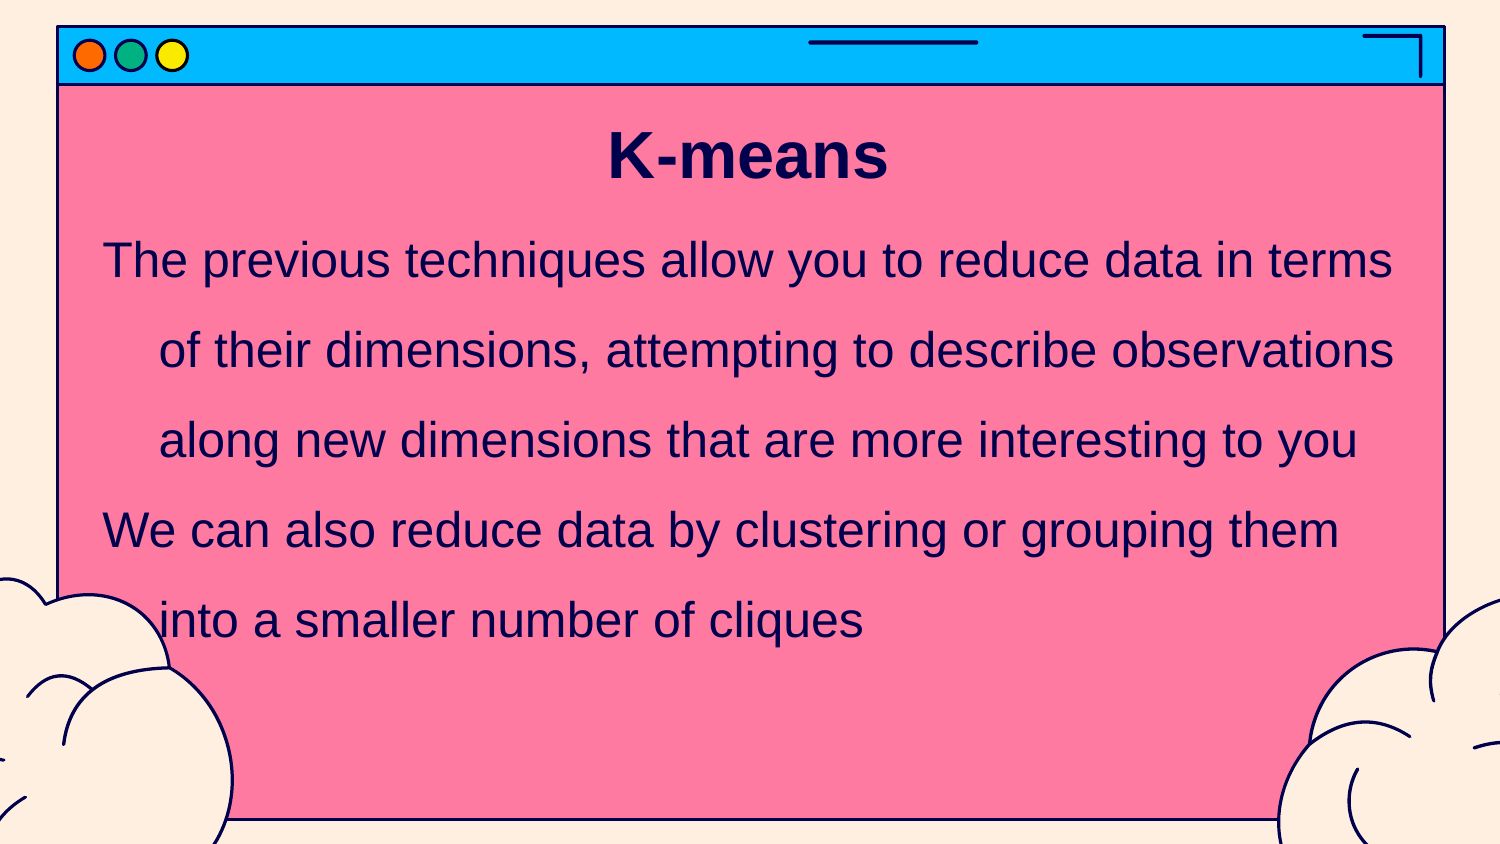

# K-means
The previous techniques allow you to reduce data in terms of their dimensions, attempting to describe observations along new dimensions that are more interesting to you
We can also reduce data by clustering or grouping them into a smaller number of cliques